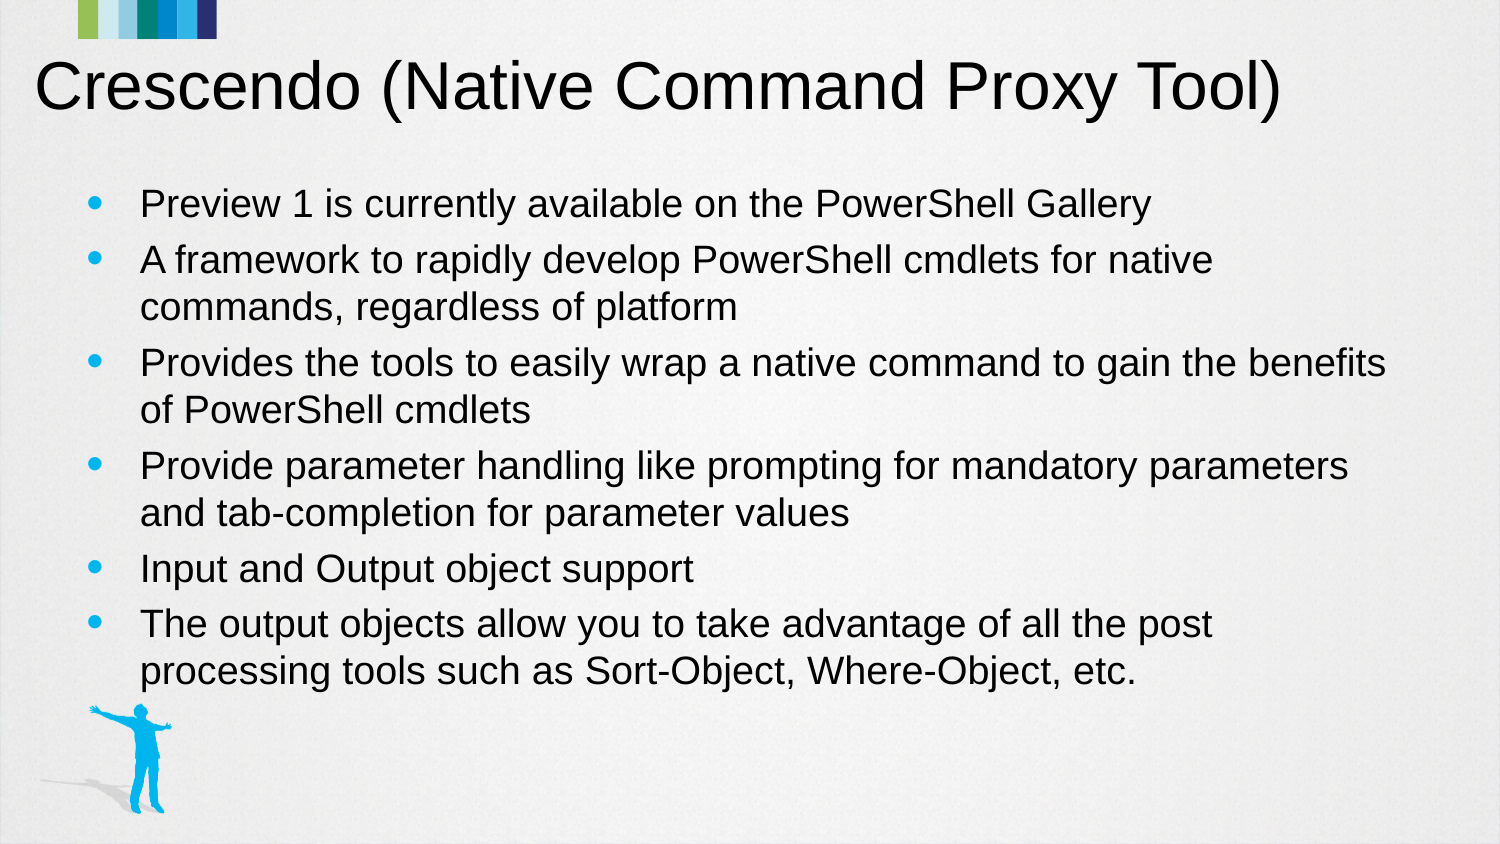

# Crescendo (Native Command Proxy Tool)
Preview 1 is currently available on the PowerShell Gallery
A framework to rapidly develop PowerShell cmdlets for native commands, regardless of platform
Provides the tools to easily wrap a native command to gain the benefits of PowerShell cmdlets
Provide parameter handling like prompting for mandatory parameters and tab-completion for parameter values
Input and Output object support
The output objects allow you to take advantage of all the post processing tools such as Sort-Object, Where-Object, etc.